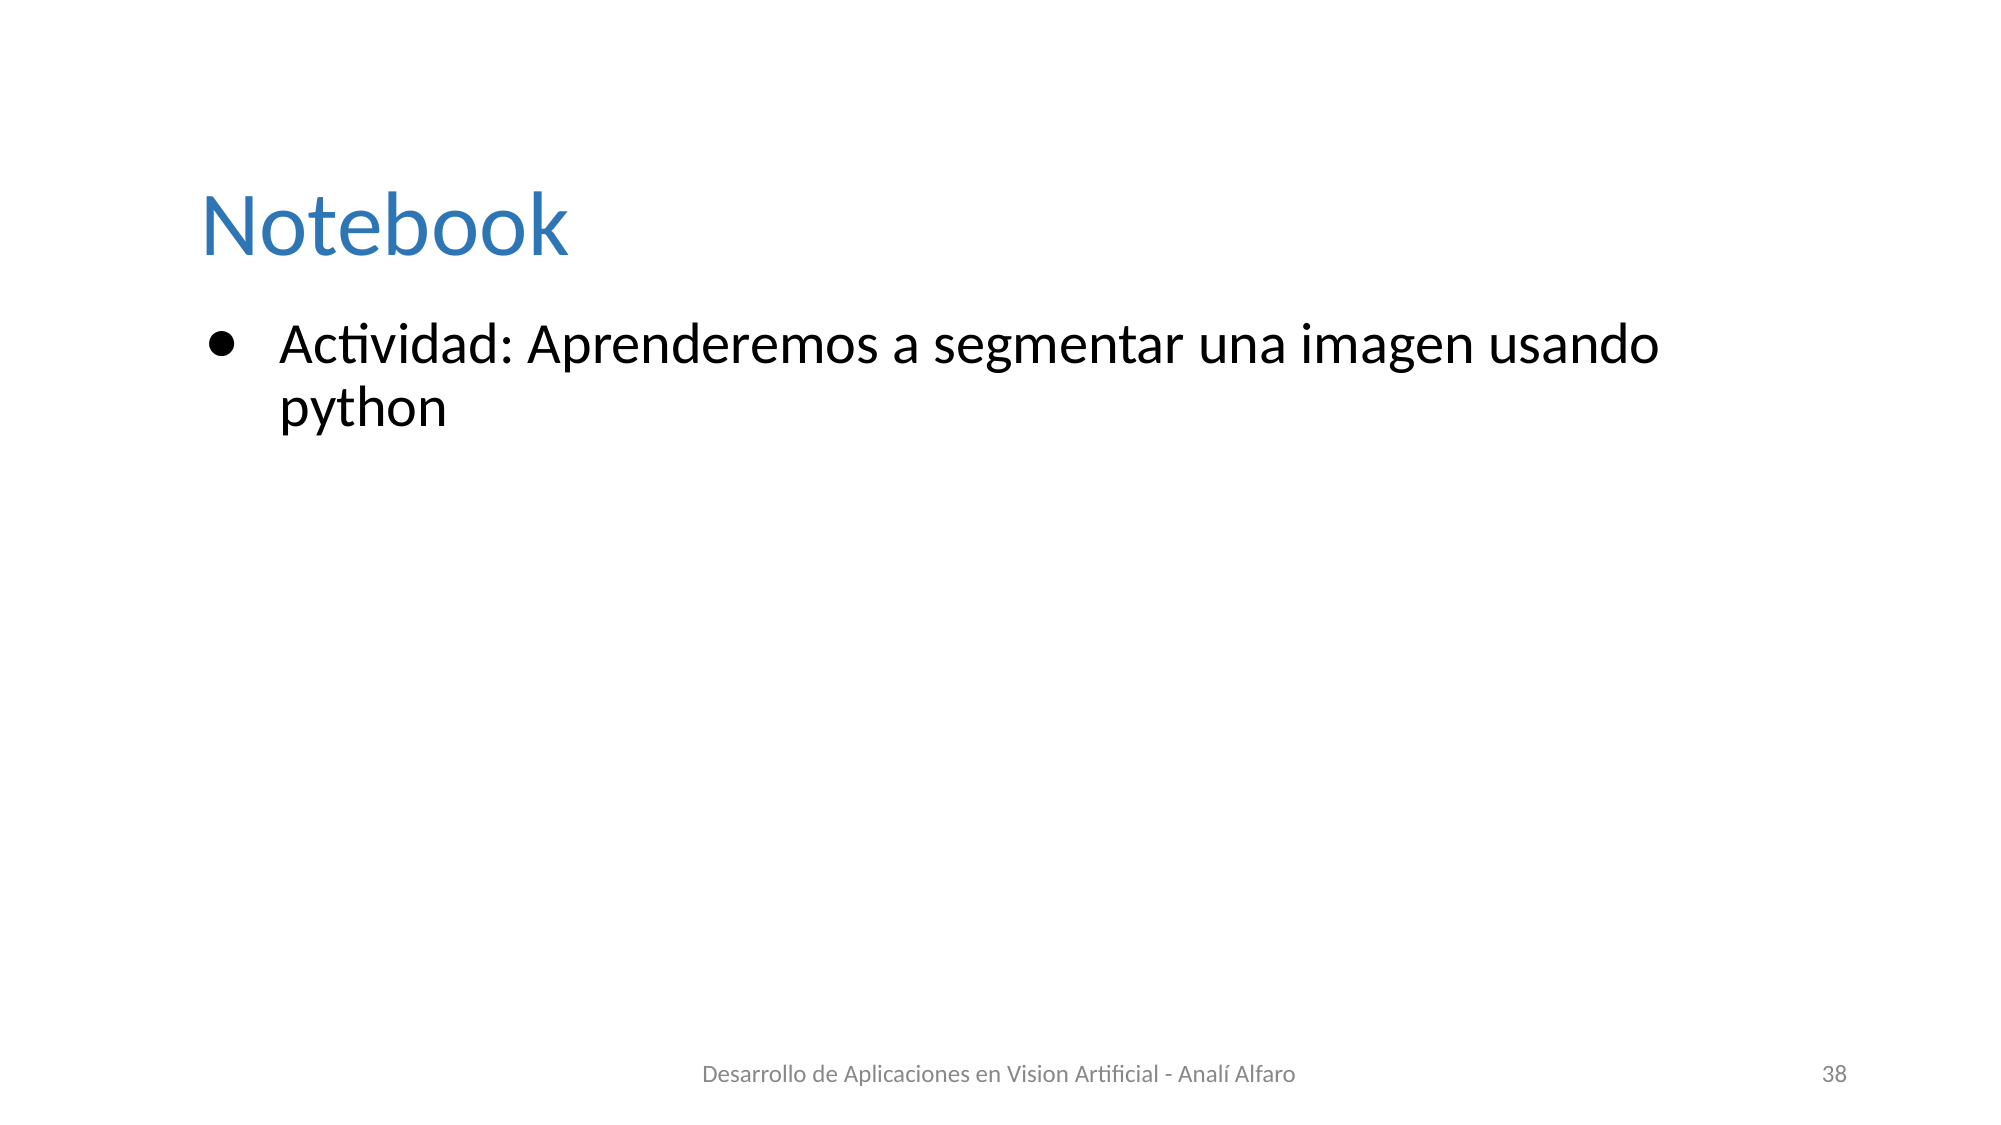

# Notebook
Actividad: Aprenderemos a segmentar una imagen usando python
Desarrollo de Aplicaciones en Vision Artificial - Analí Alfaro
38